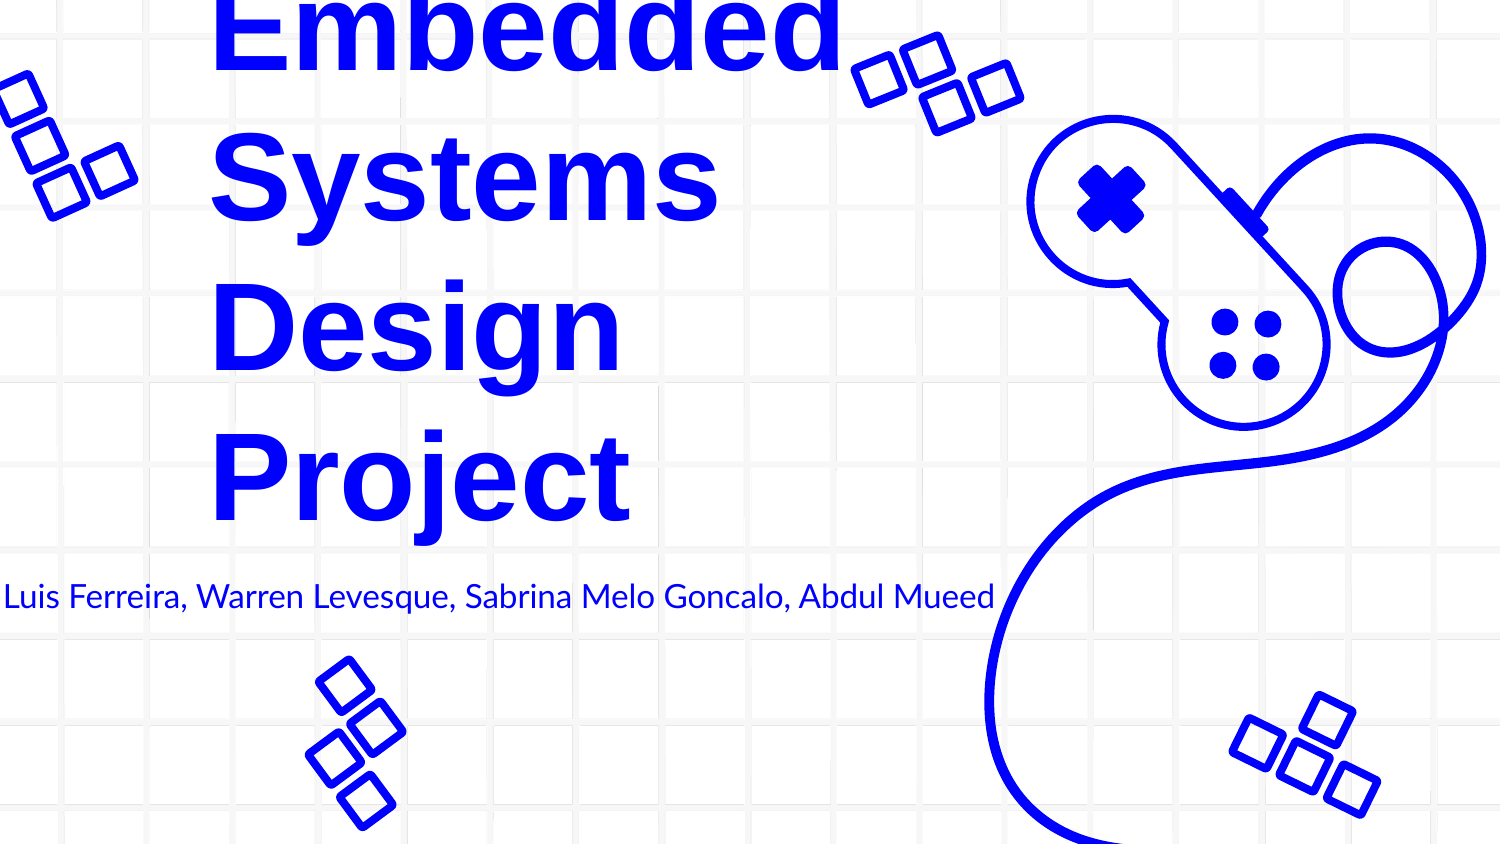

# Embedded Systems Design Project
Luis Ferreira, Warren Levesque, Sabrina Melo Goncalo, Abdul Mueed